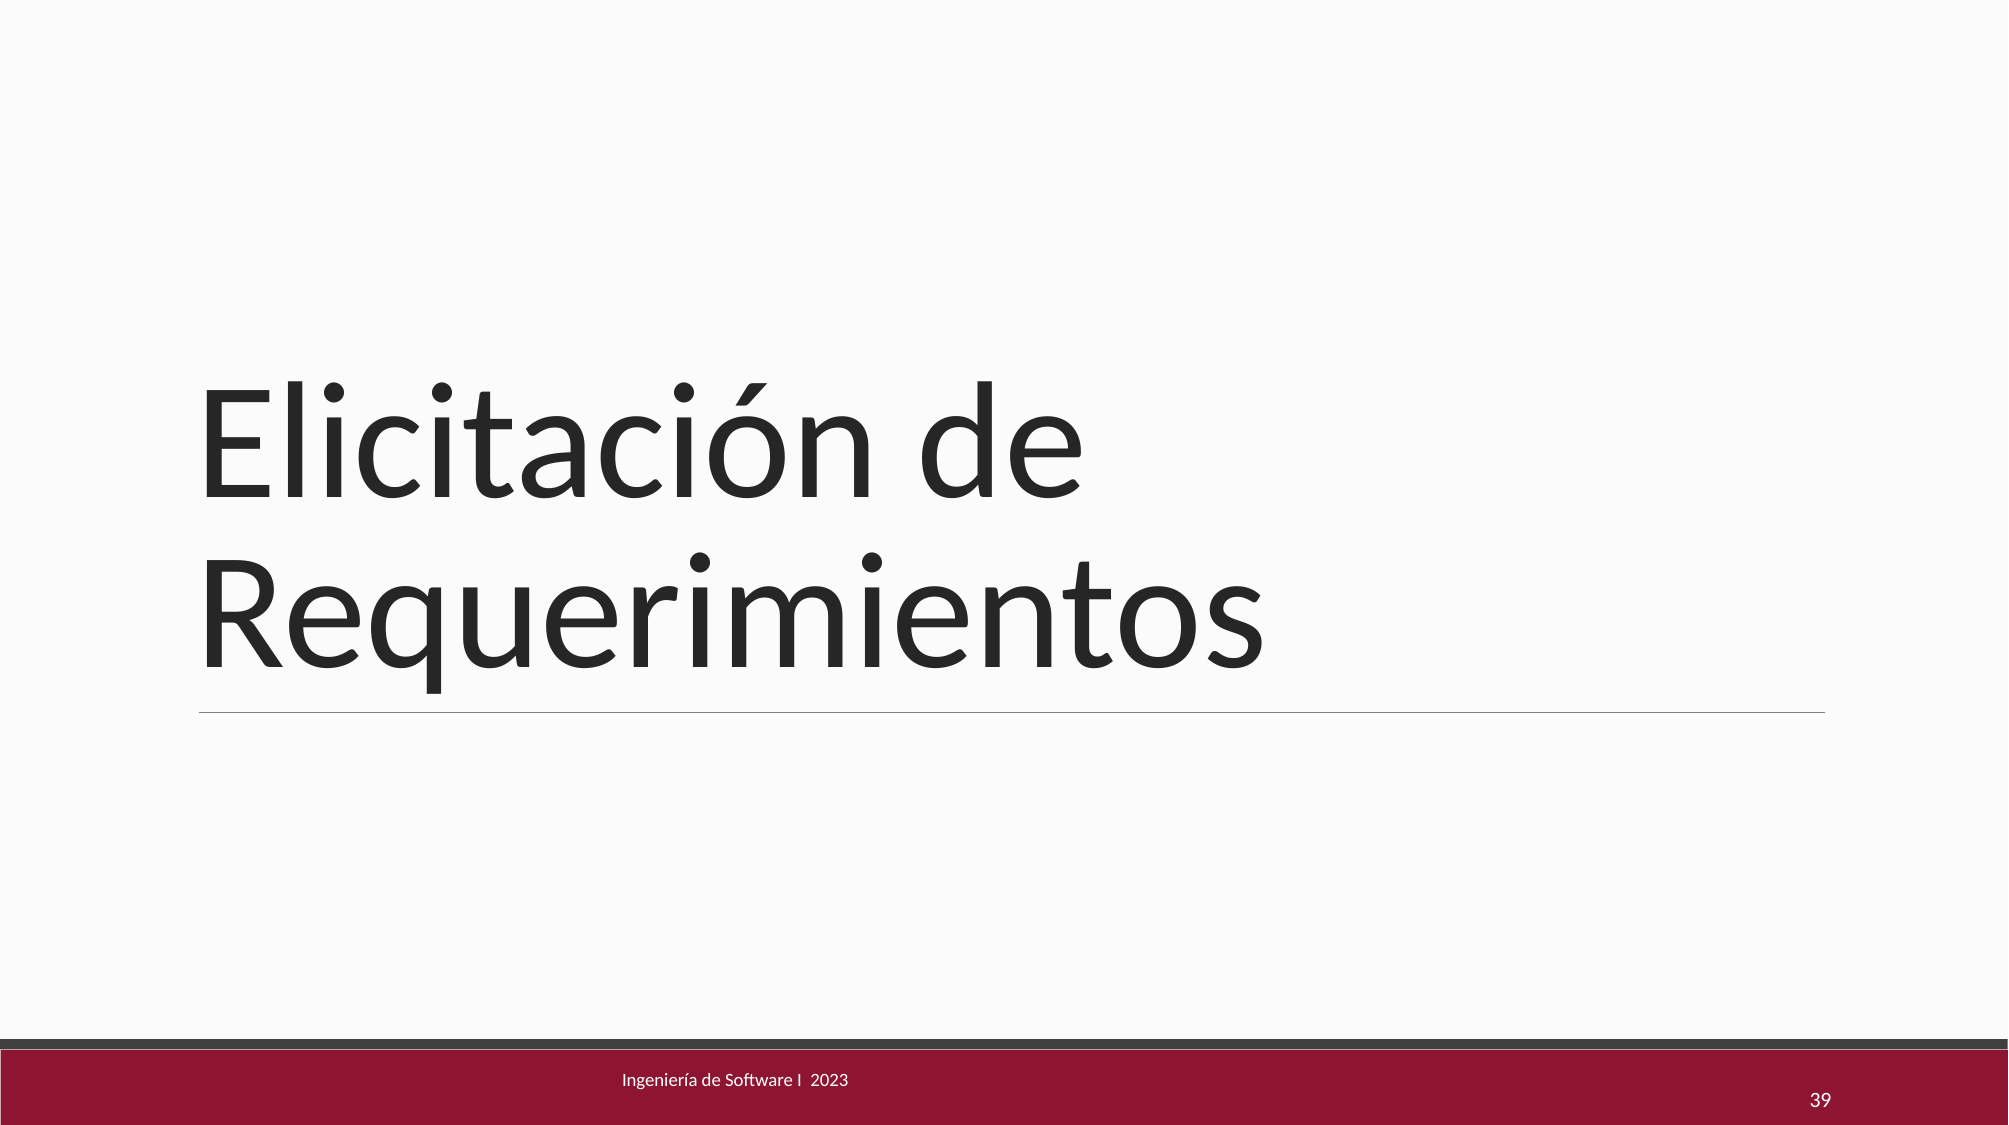

# Elicitación de Requerimientos

Ingeniería de Software I  2023
39